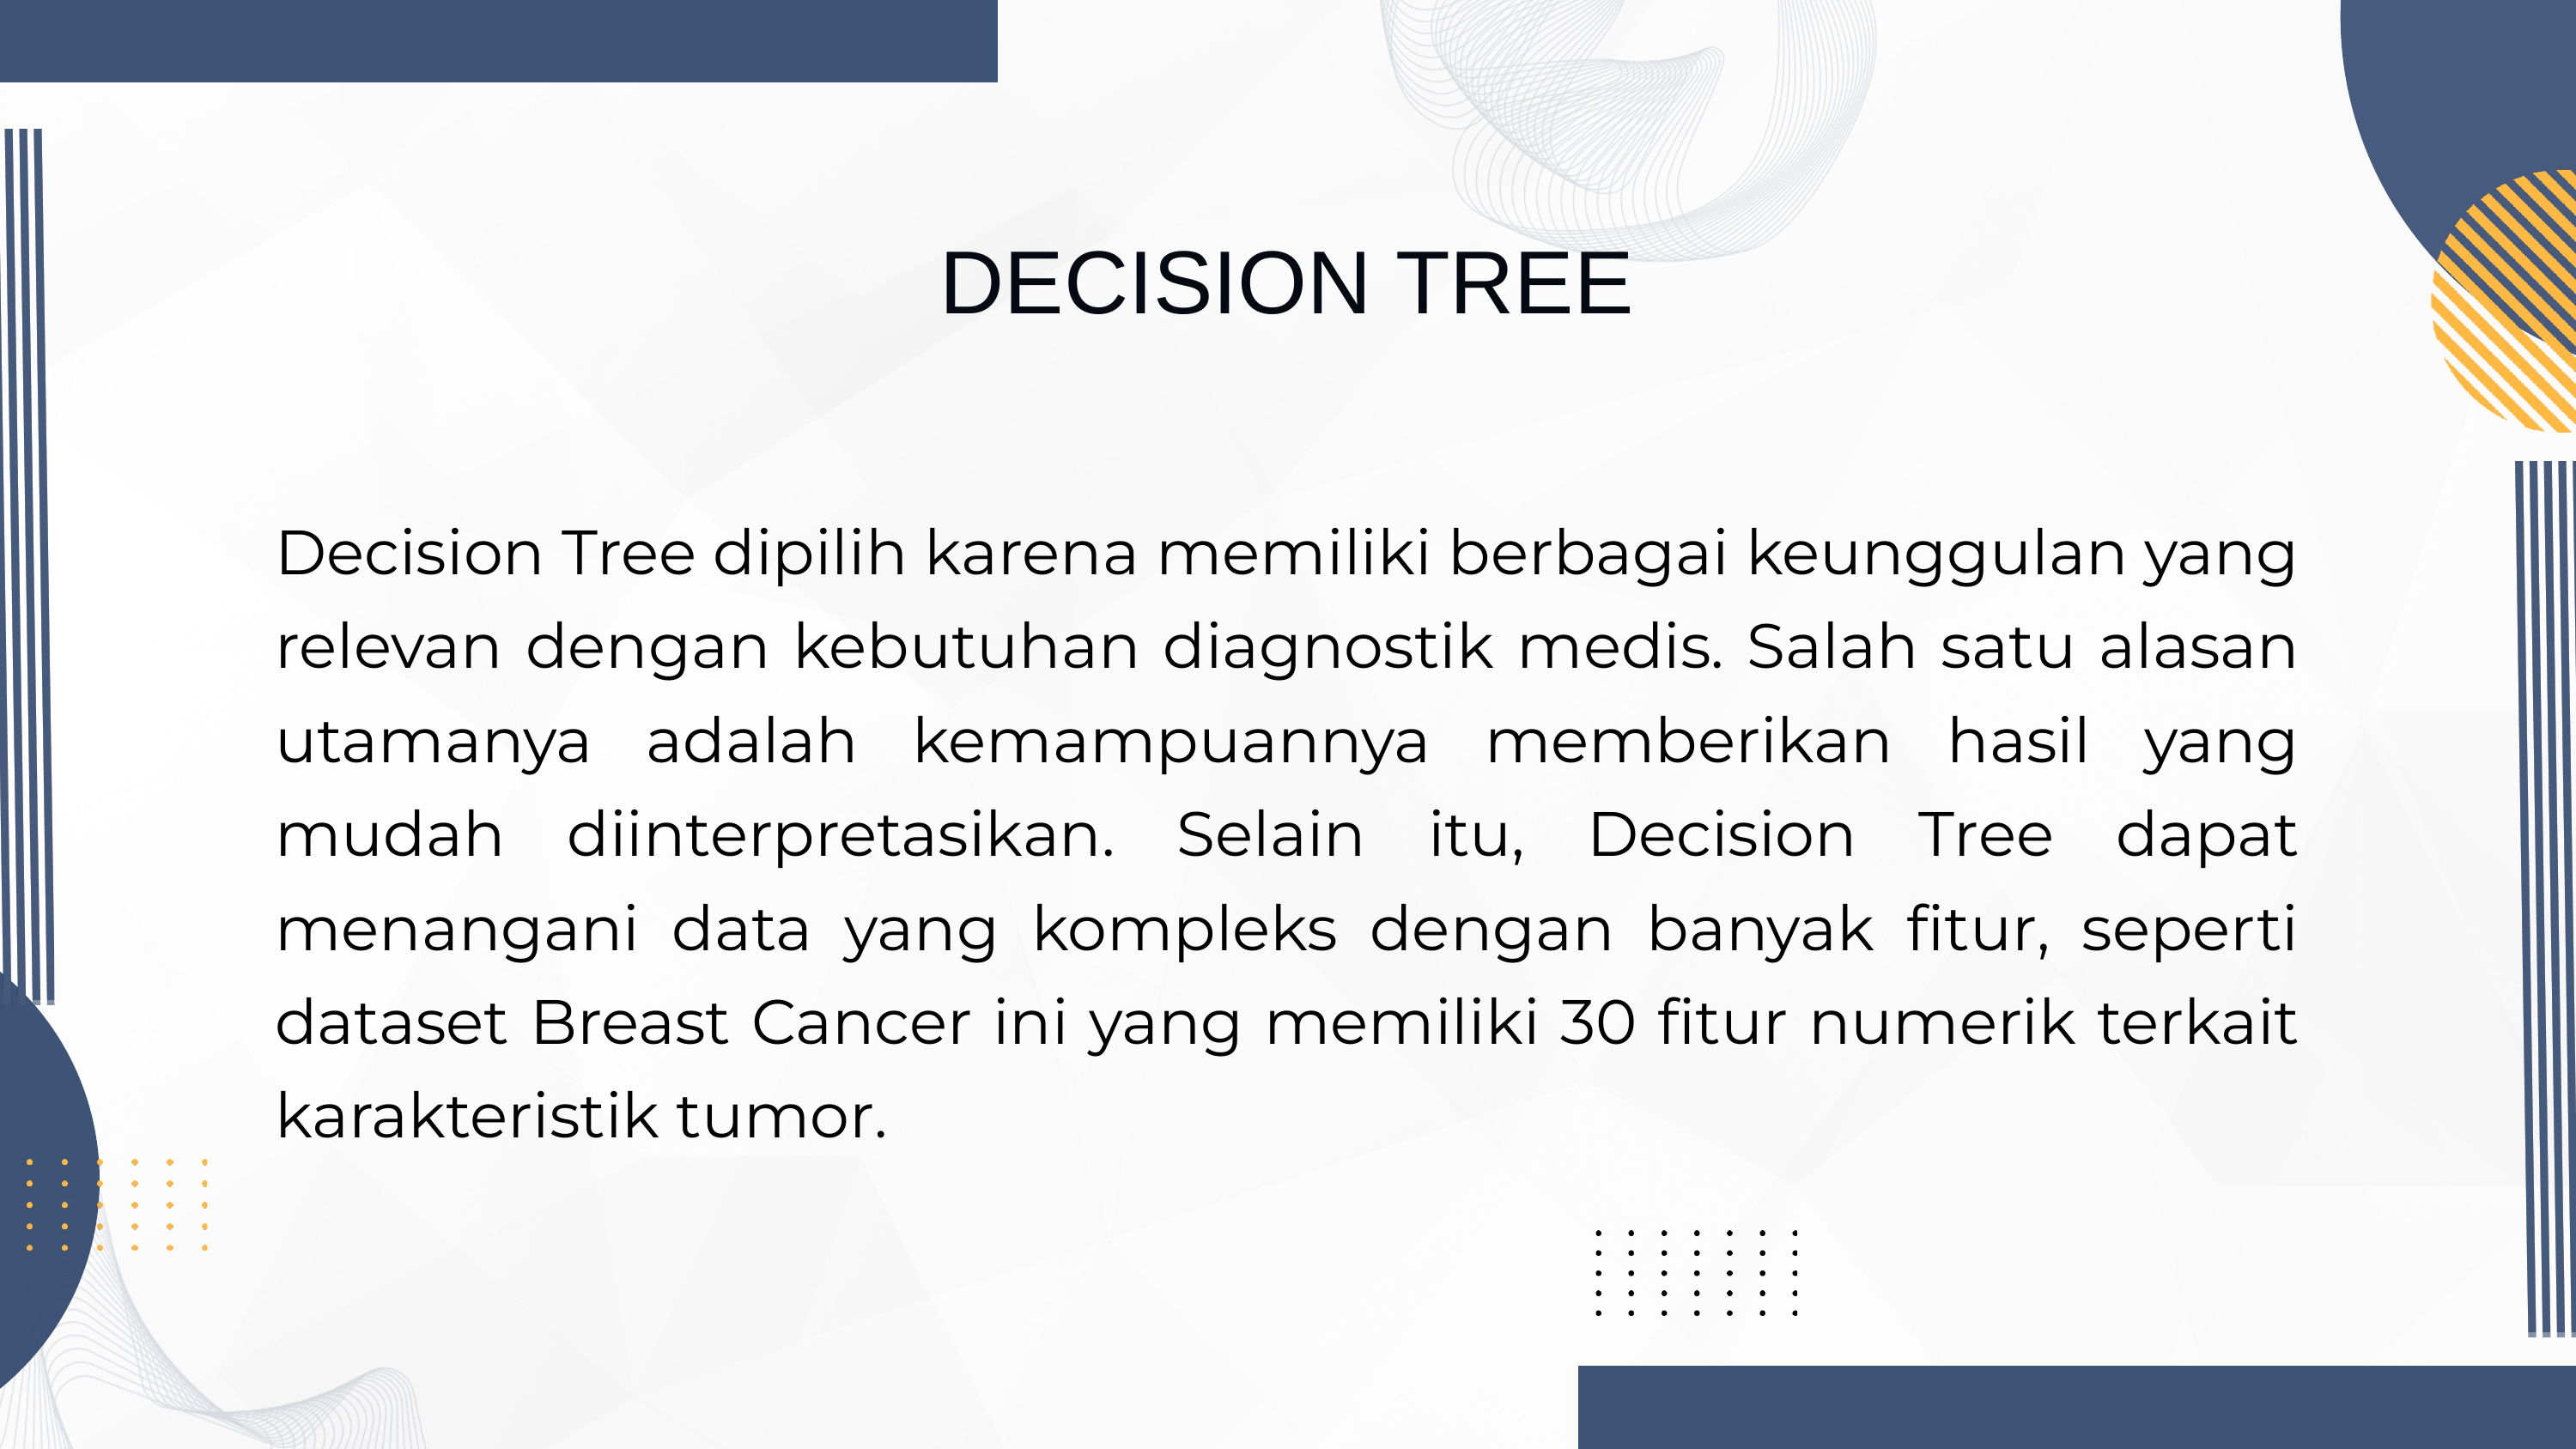

DECISION TREE
Decision Tree dipilih karena memiliki berbagai keunggulan yang relevan dengan kebutuhan diagnostik medis. Salah satu alasan utamanya adalah kemampuannya memberikan hasil yang mudah diinterpretasikan. Selain itu, Decision Tree dapat menangani data yang kompleks dengan banyak fitur, seperti dataset Breast Cancer ini yang memiliki 30 fitur numerik terkait karakteristik tumor.